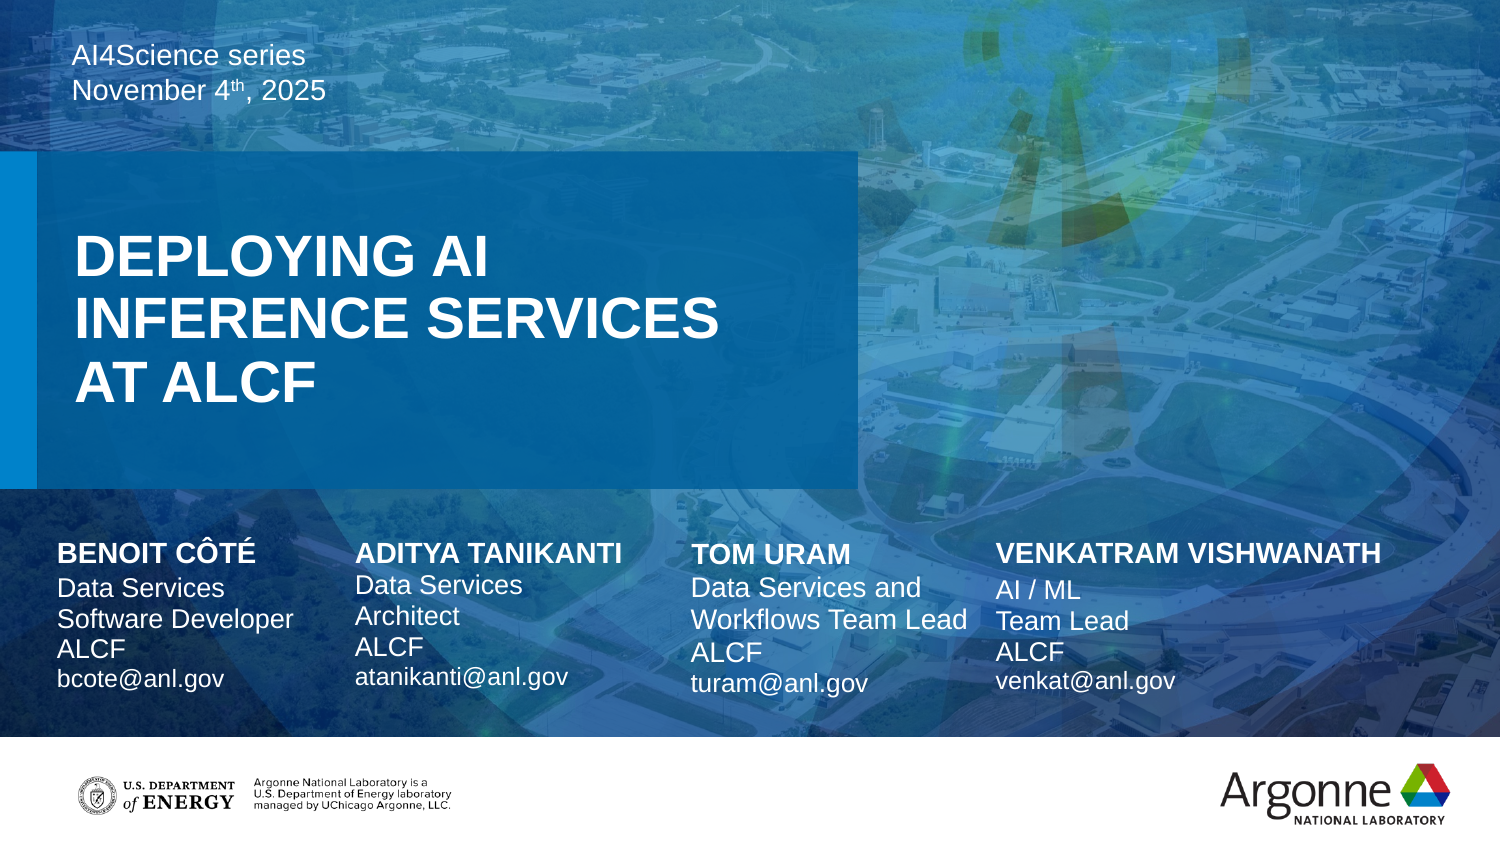

AI4Science series
November 4th, 2025
# Deploying AI inference services  at ALCF
Aditya Tanikanti
Benoit CÔtÉ
Venkatram vishwanath
TOM URAM
Data Services
Architect
ALCF
atanikanti@anl.gov
Data Services and Workflows Team Lead
ALCF
turam@anl.gov
Data Services
Software Developer
ALCF
bcote@anl.gov
AI / ML
Team Lead
ALCF
venkat@anl.gov